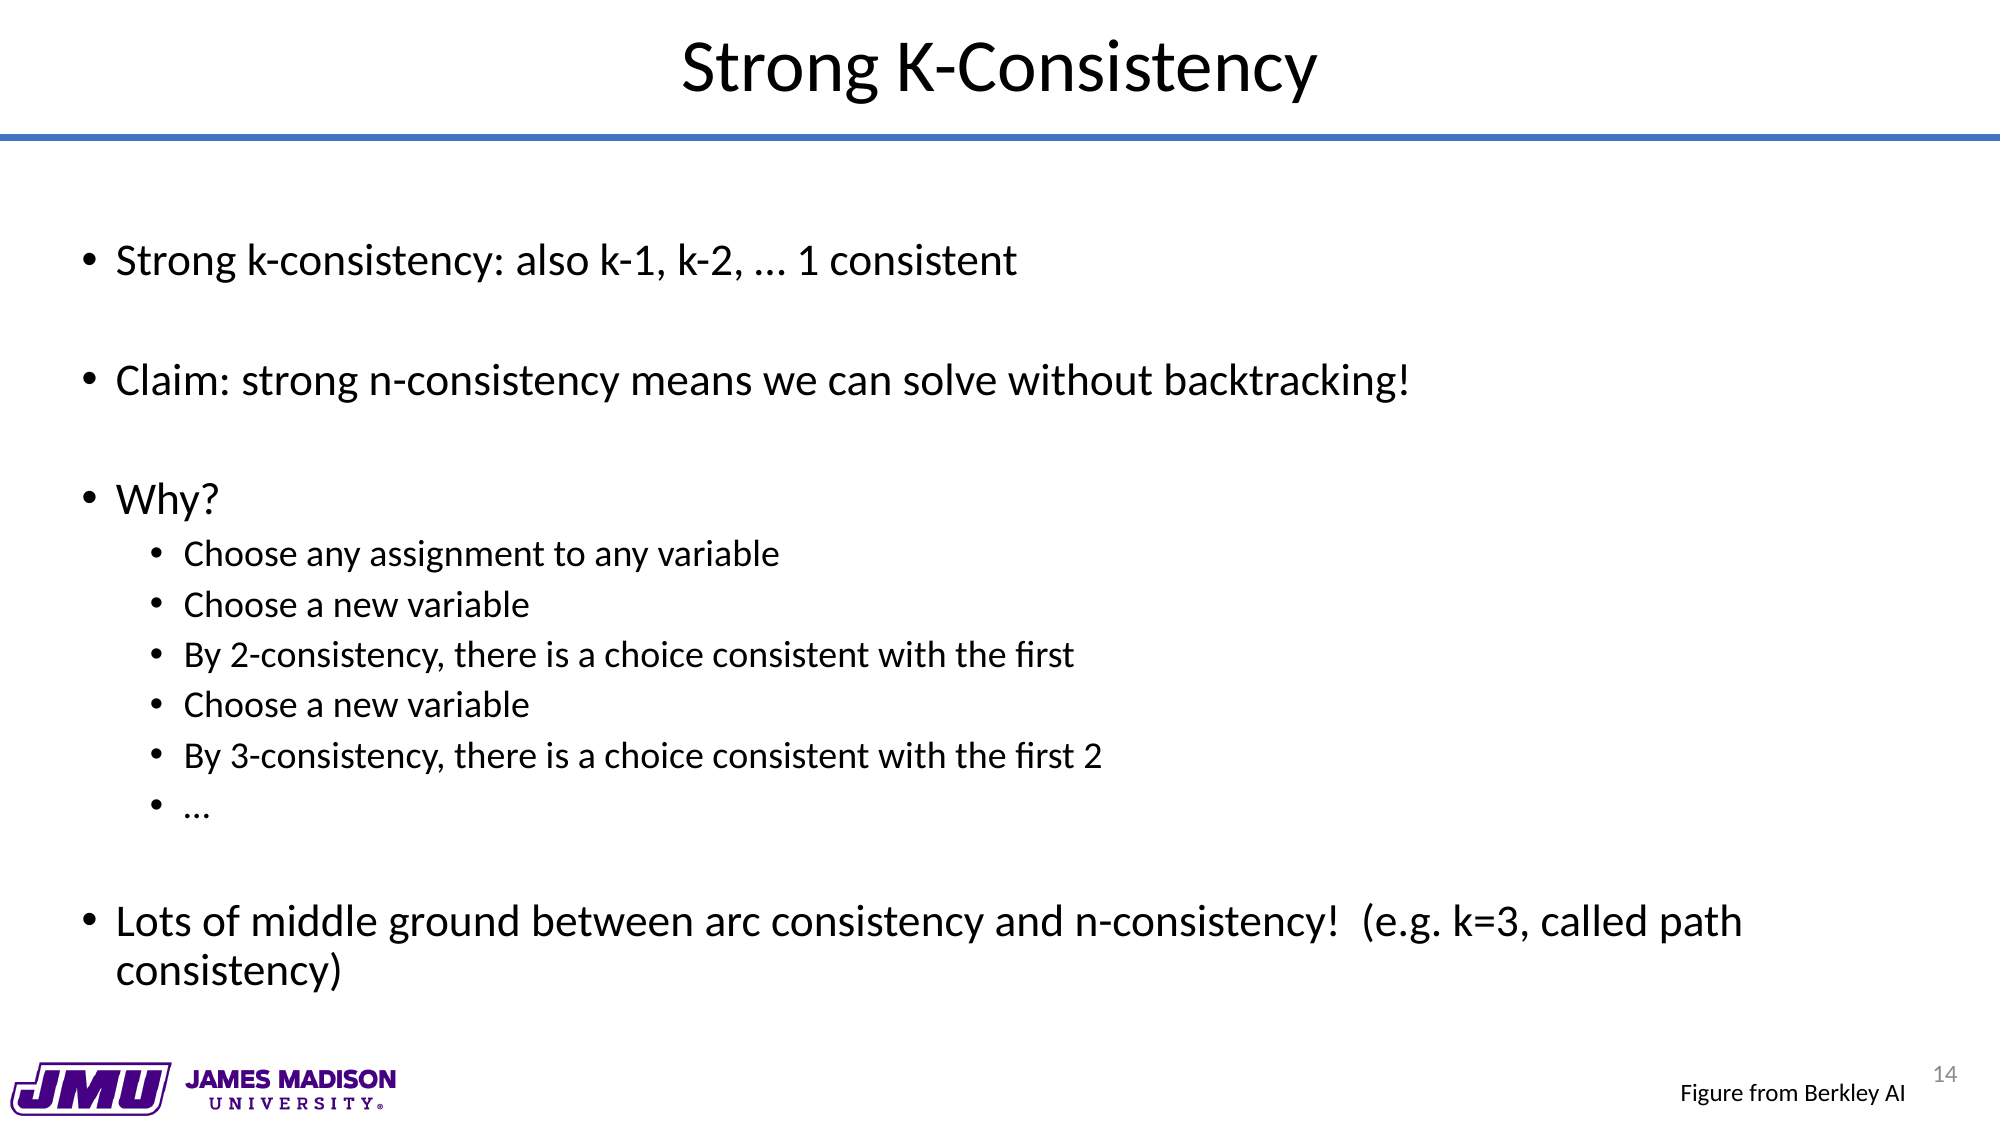

Strong K-Consistency
Strong k-consistency: also k-1, k-2, … 1 consistent

Claim: strong n-consistency means we can solve without backtracking!

Why?
Choose any assignment to any variable
Choose a new variable
By 2-consistency, there is a choice consistent with the first
Choose a new variable
By 3-consistency, there is a choice consistent with the first 2
…

Lots of middle ground between arc consistency and n-consistency!  (e.g. k=3, called path consistency)
14
Figure from Berkley AI